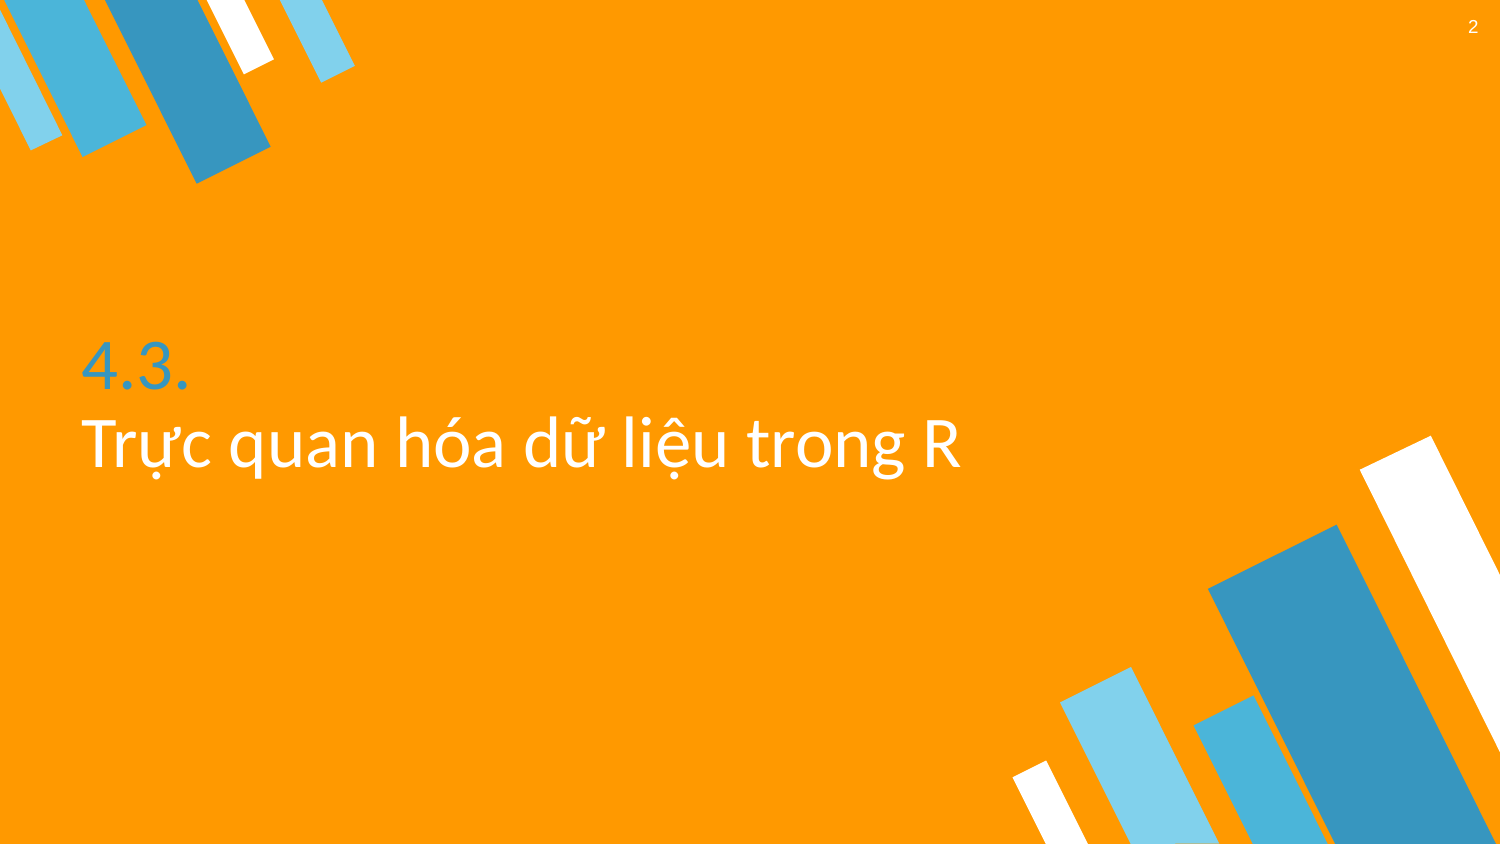

2
# 4.3.
Trực quan hóa dữ liệu trong R